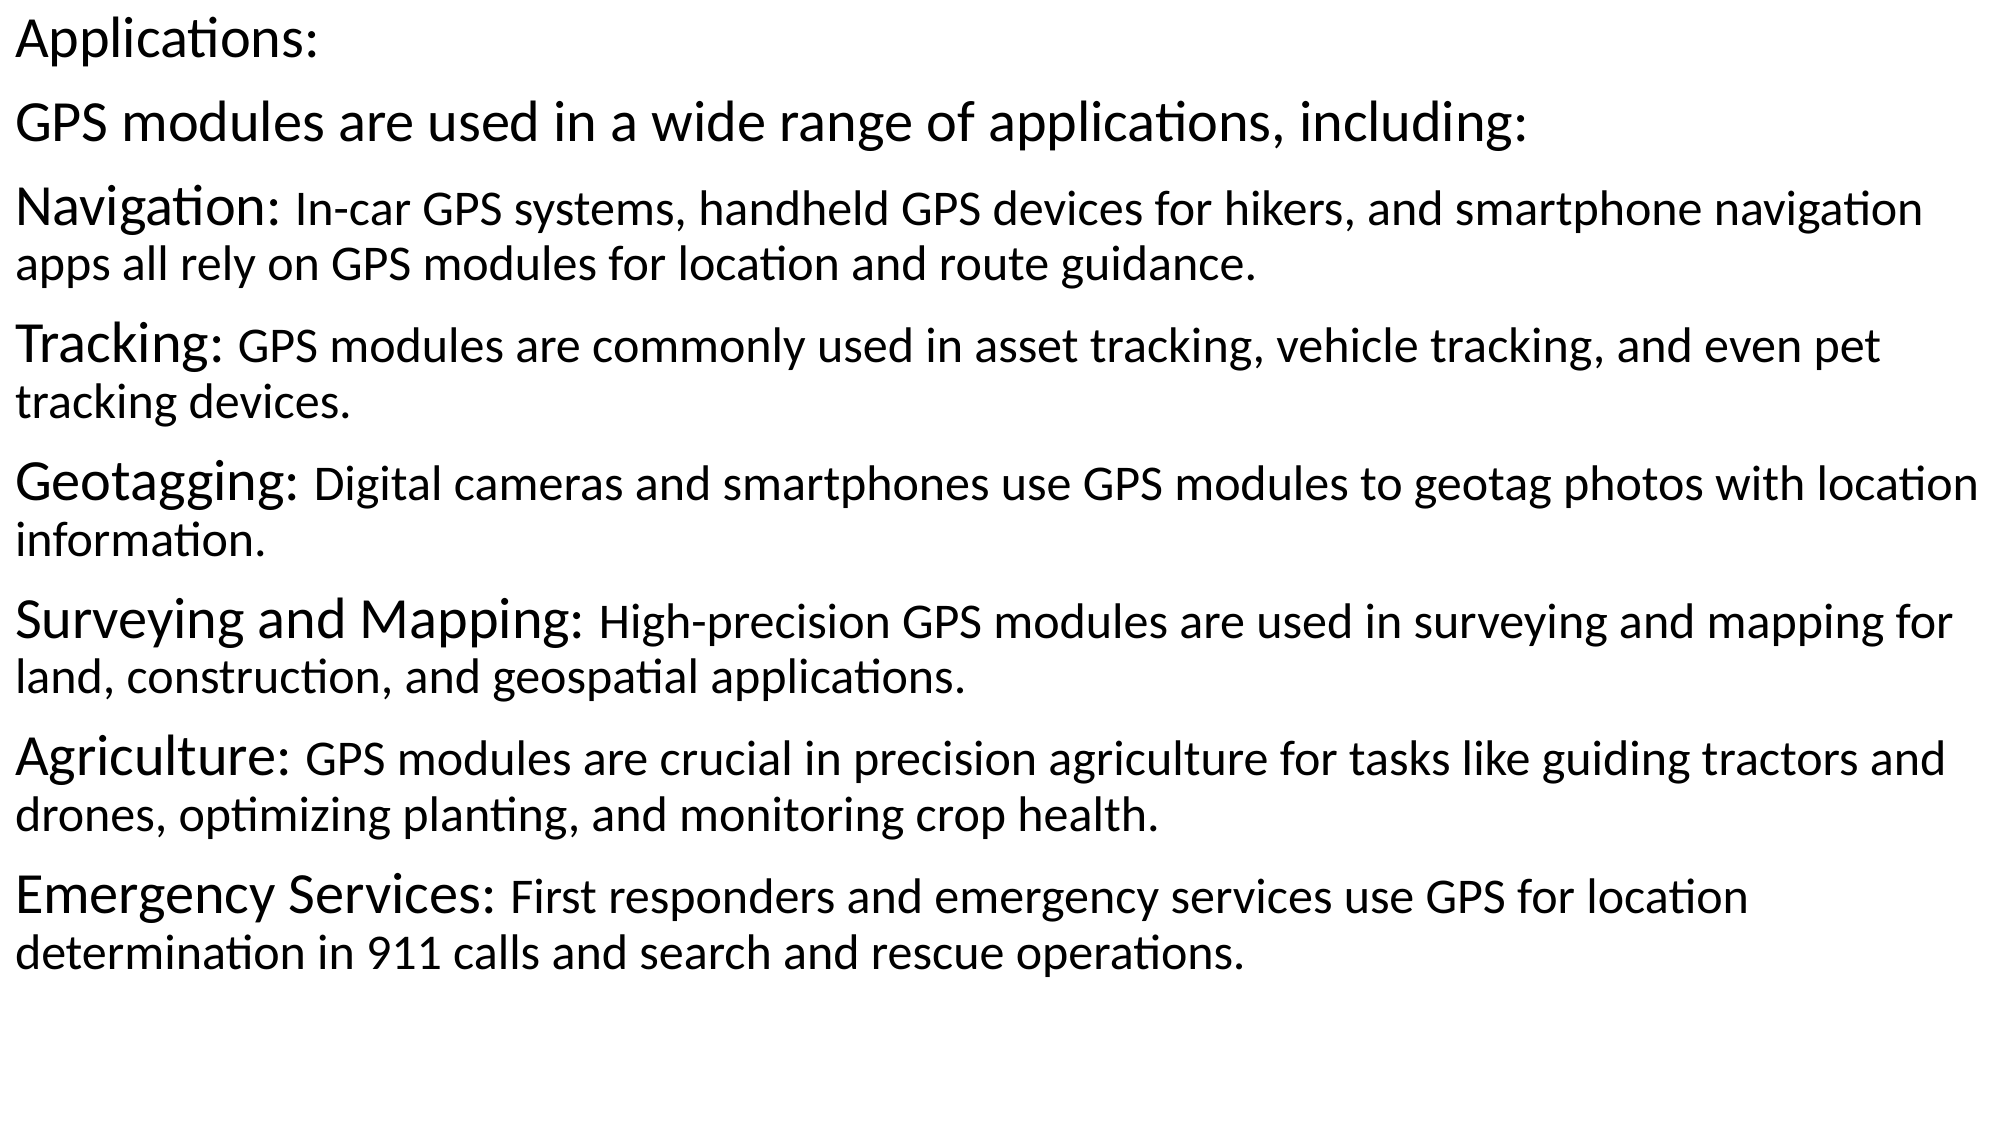

Applications:
GPS modules are used in a wide range of applications, including:
Navigation: In-car GPS systems, handheld GPS devices for hikers, and smartphone navigation apps all rely on GPS modules for location and route guidance.
Tracking: GPS modules are commonly used in asset tracking, vehicle tracking, and even pet tracking devices.
Geotagging: Digital cameras and smartphones use GPS modules to geotag photos with location information.
Surveying and Mapping: High-precision GPS modules are used in surveying and mapping for land, construction, and geospatial applications.
Agriculture: GPS modules are crucial in precision agriculture for tasks like guiding tractors and drones, optimizing planting, and monitoring crop health.
Emergency Services: First responders and emergency services use GPS for location determination in 911 calls and search and rescue operations.